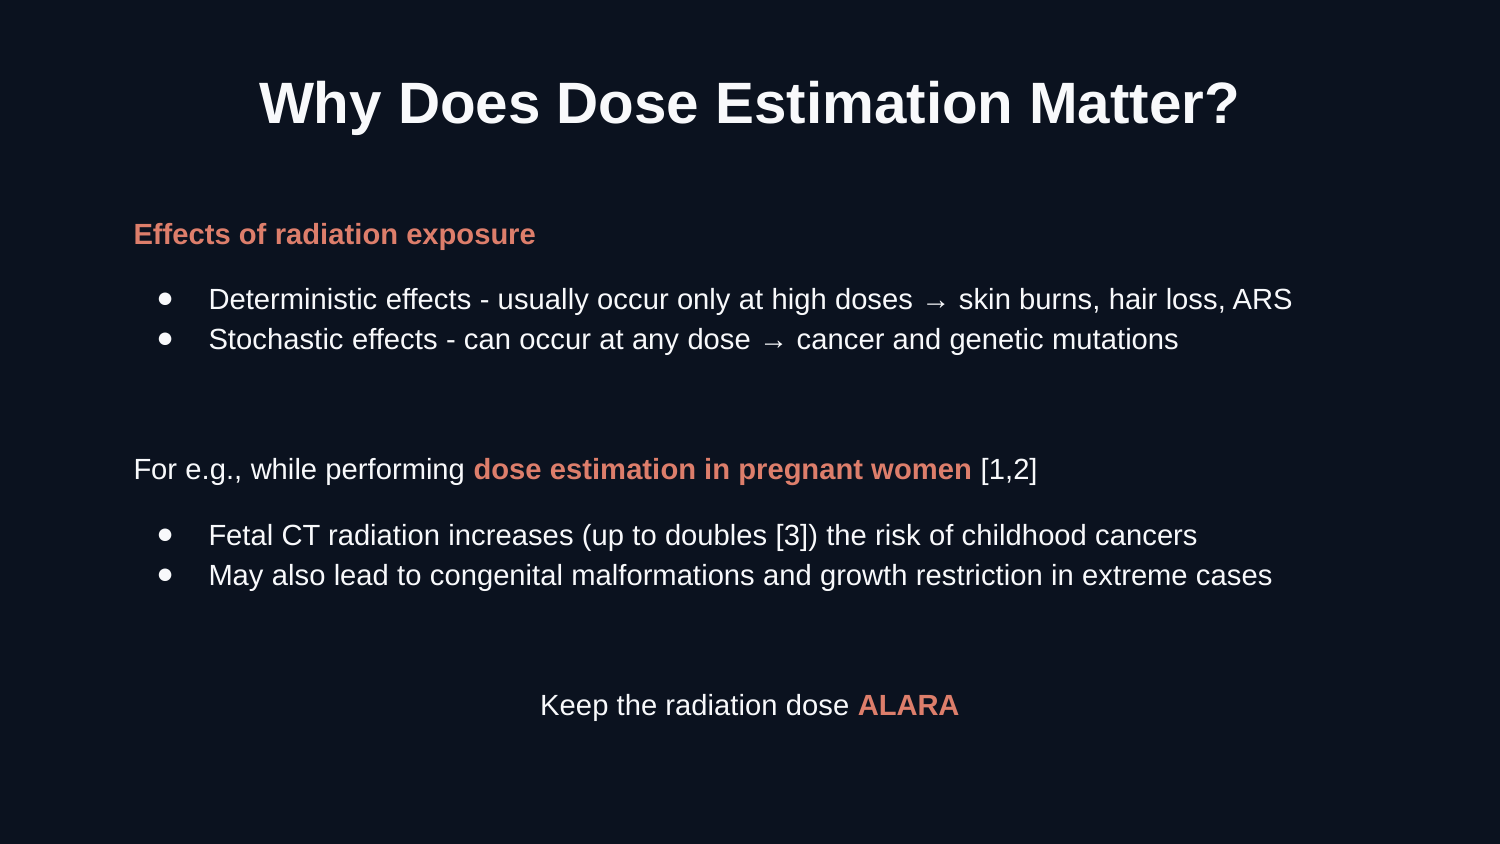

Why Does Dose Estimation Matter?

Effects of radiation exposure
Deterministic effects - usually occur only at high doses → skin burns, hair loss, ARS
Stochastic effects - can occur at any dose → cancer and genetic mutations

For e.g., while performing dose estimation in pregnant women [1,2]
Fetal CT radiation increases (up to doubles [3]) the risk of childhood cancers
May also lead to congenital malformations and growth restriction in extreme cases

Keep the radiation dose ALARA